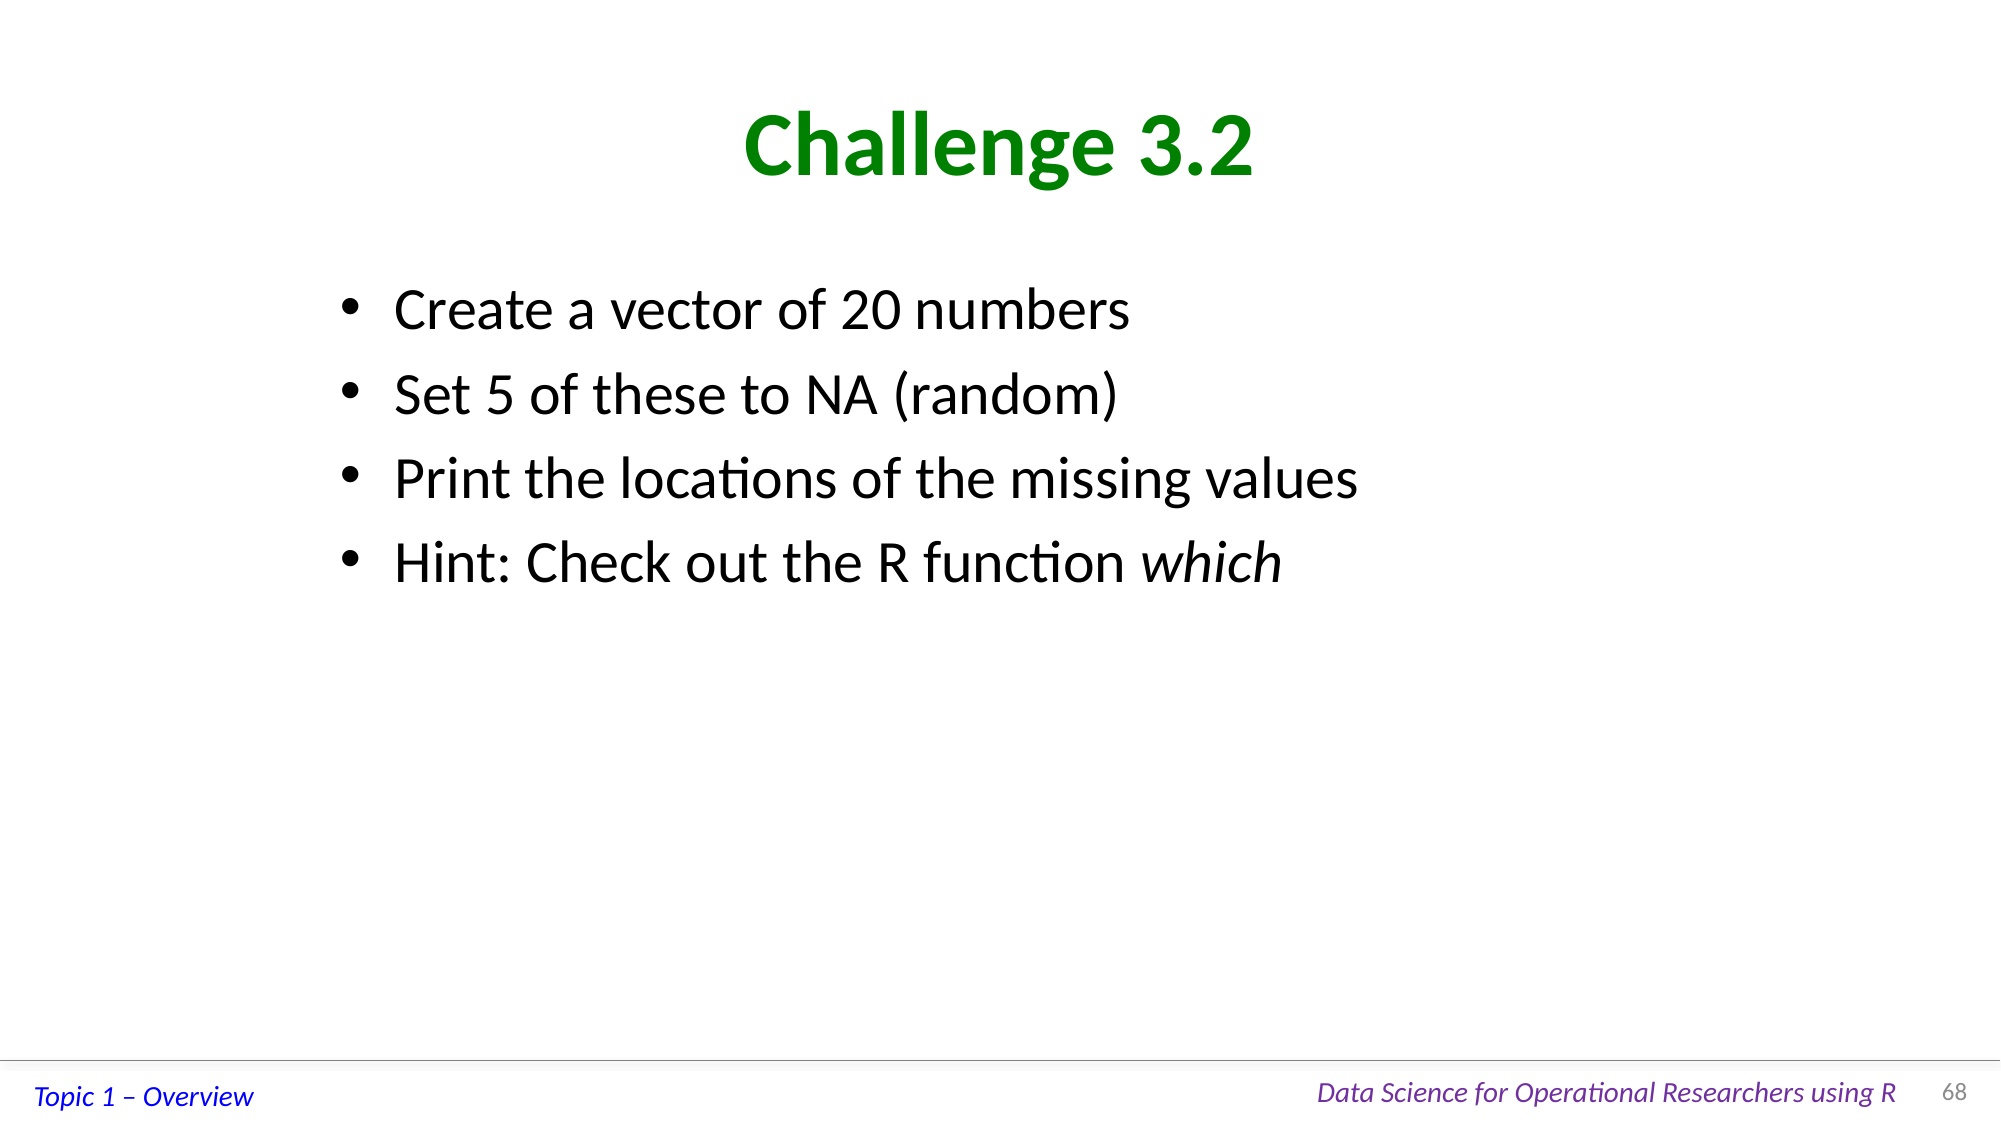

# Challenge 3.2
Create a vector of 20 numbers
Set 5 of these to NA (random)
Print the locations of the missing values
Hint: Check out the R function which
68